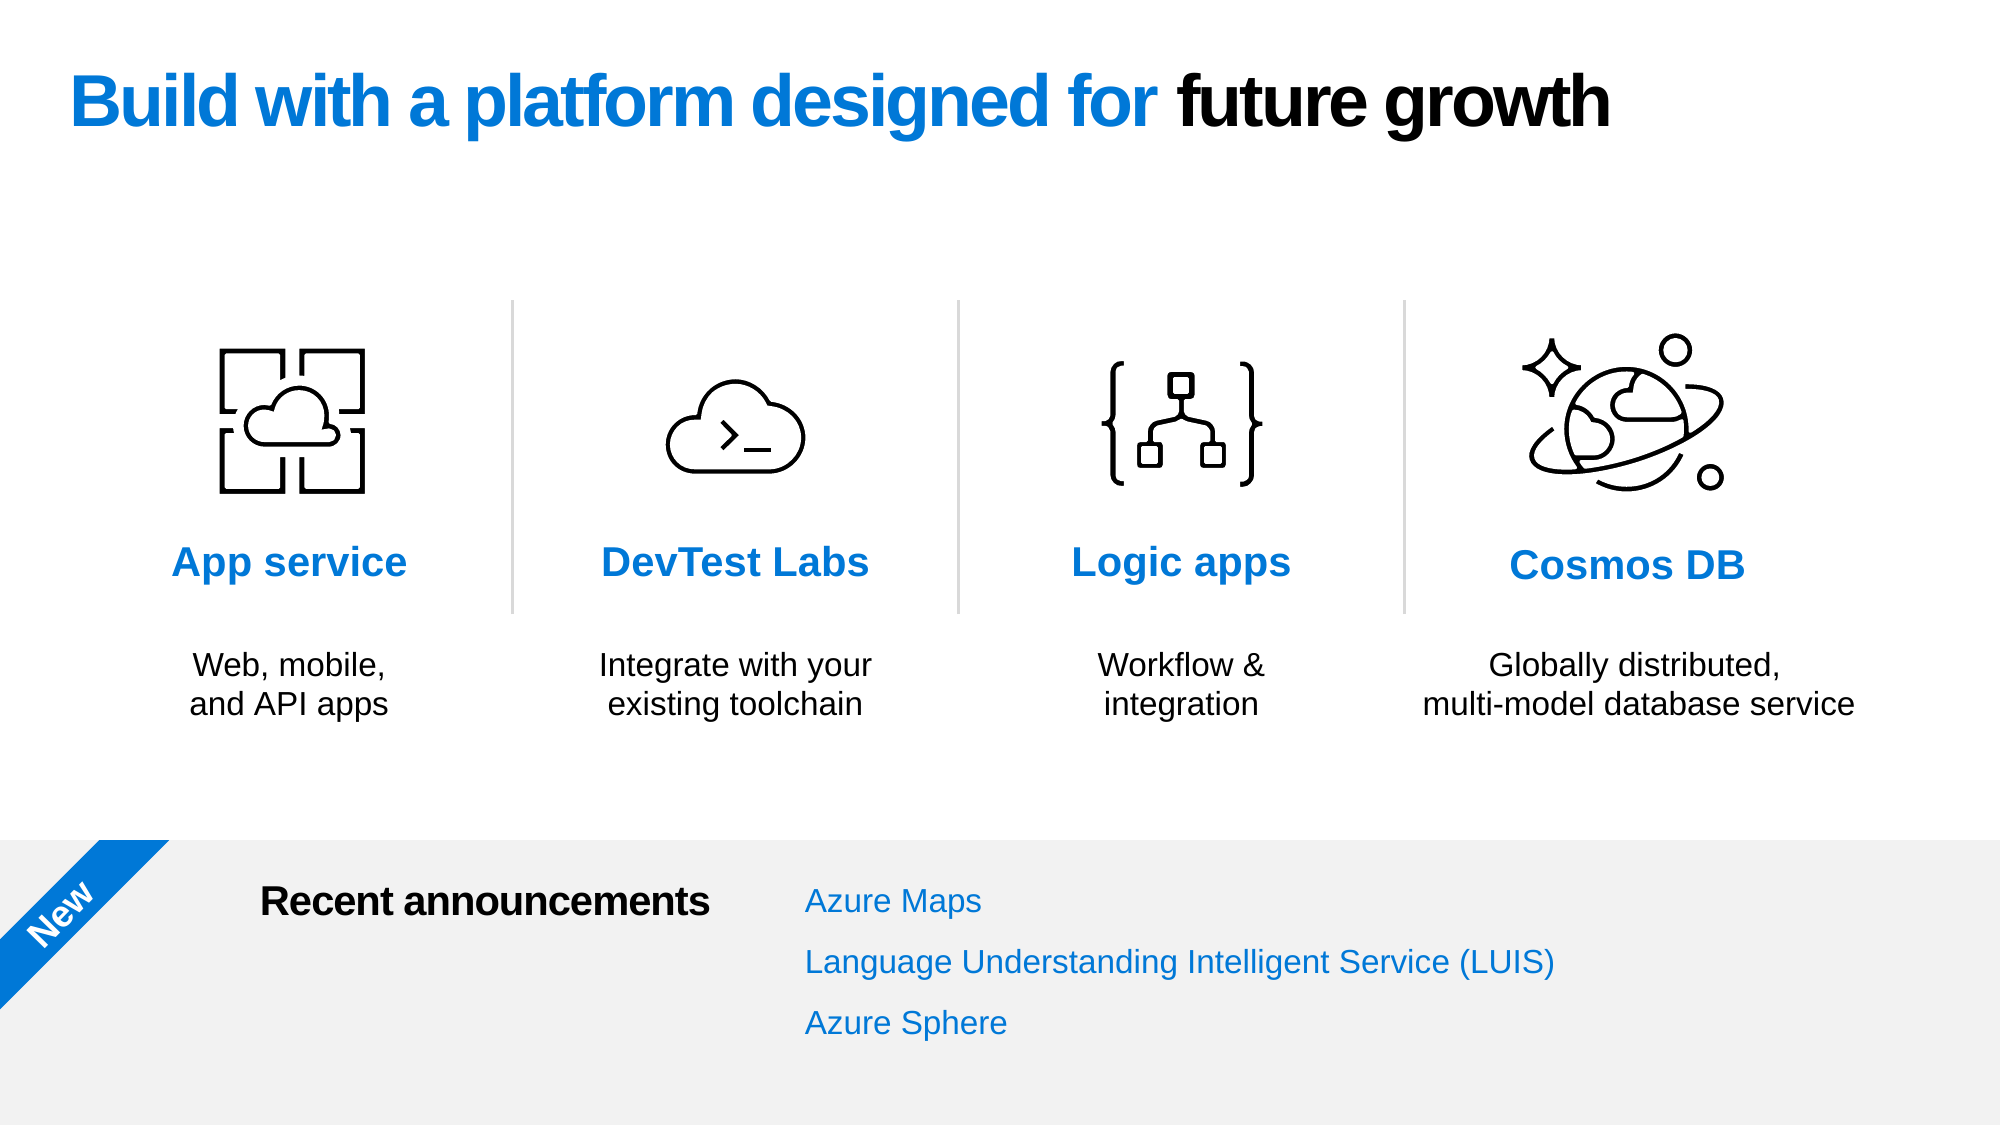

# Build with a platform designed for future growth

App service
DevTest Labs
Logic apps
Cosmos DB
Web, mobile, and API apps
Integrate with your existing toolchain

Workflow & integration
Globally distributed,
multi-model database service

Recent announcements

New
Azure Maps
Language Understanding Intelligent Service (LUIS)
Azure Sphere